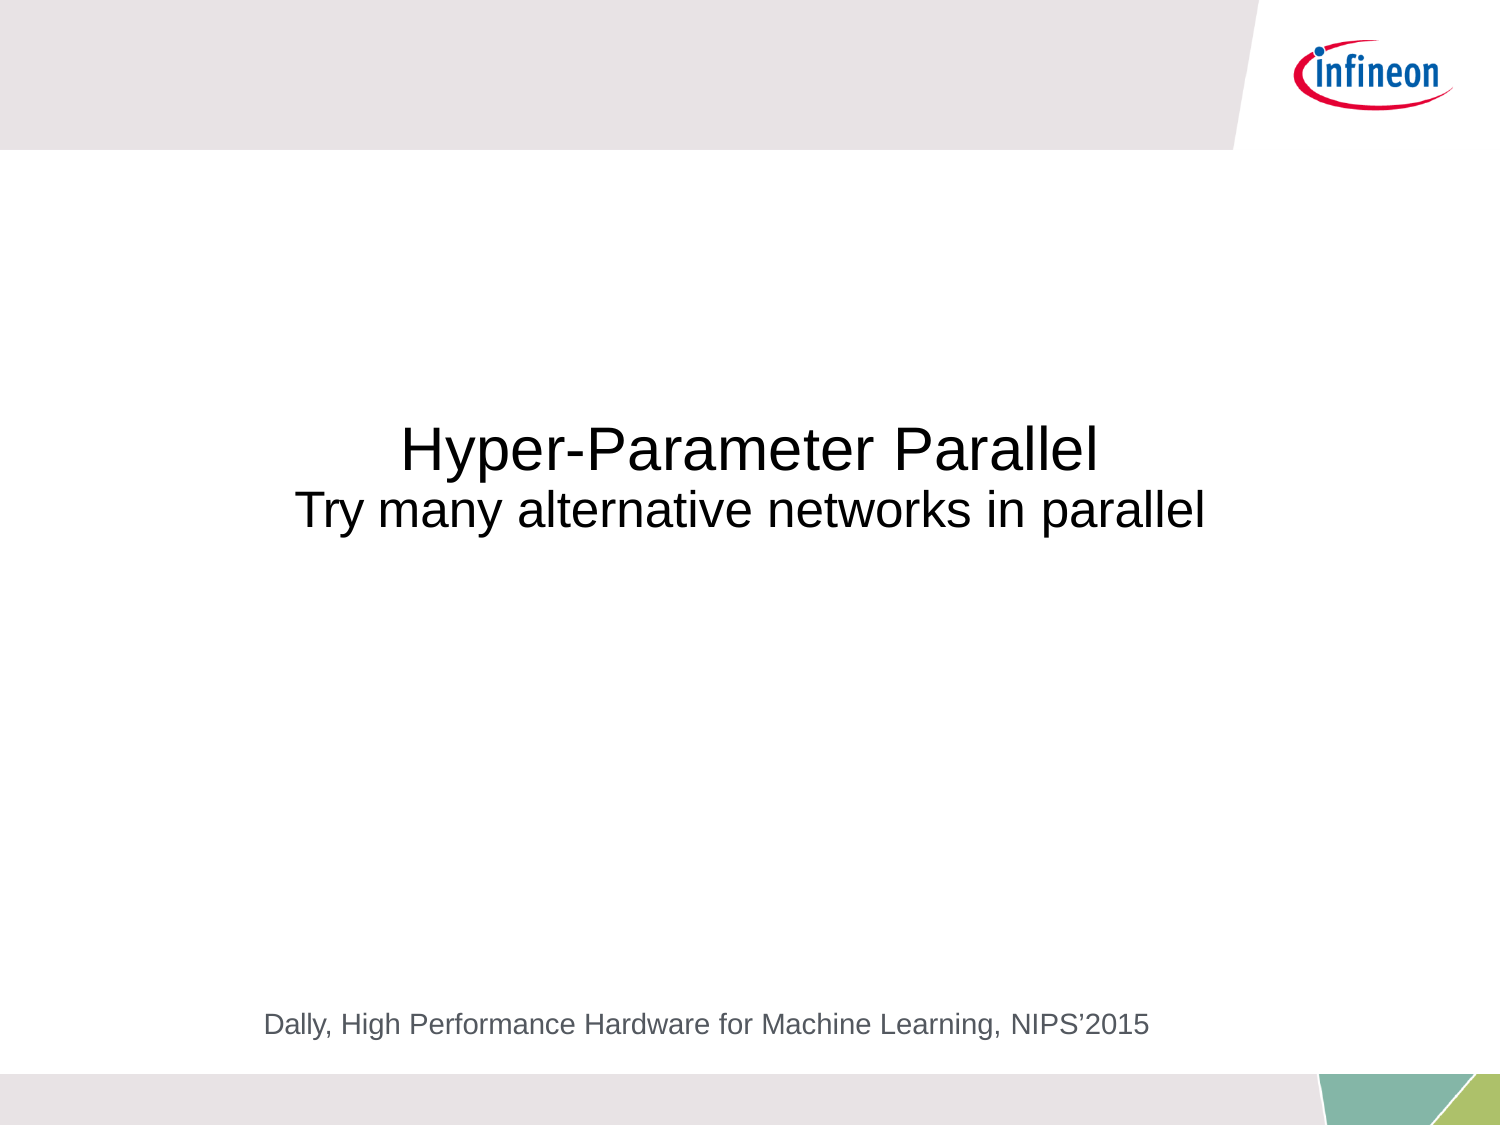

# Hyper-Parameter Parallel
Try many alternative networks in parallel
Dally, High Performance Hardware for Machine Learning, NIPS’2015